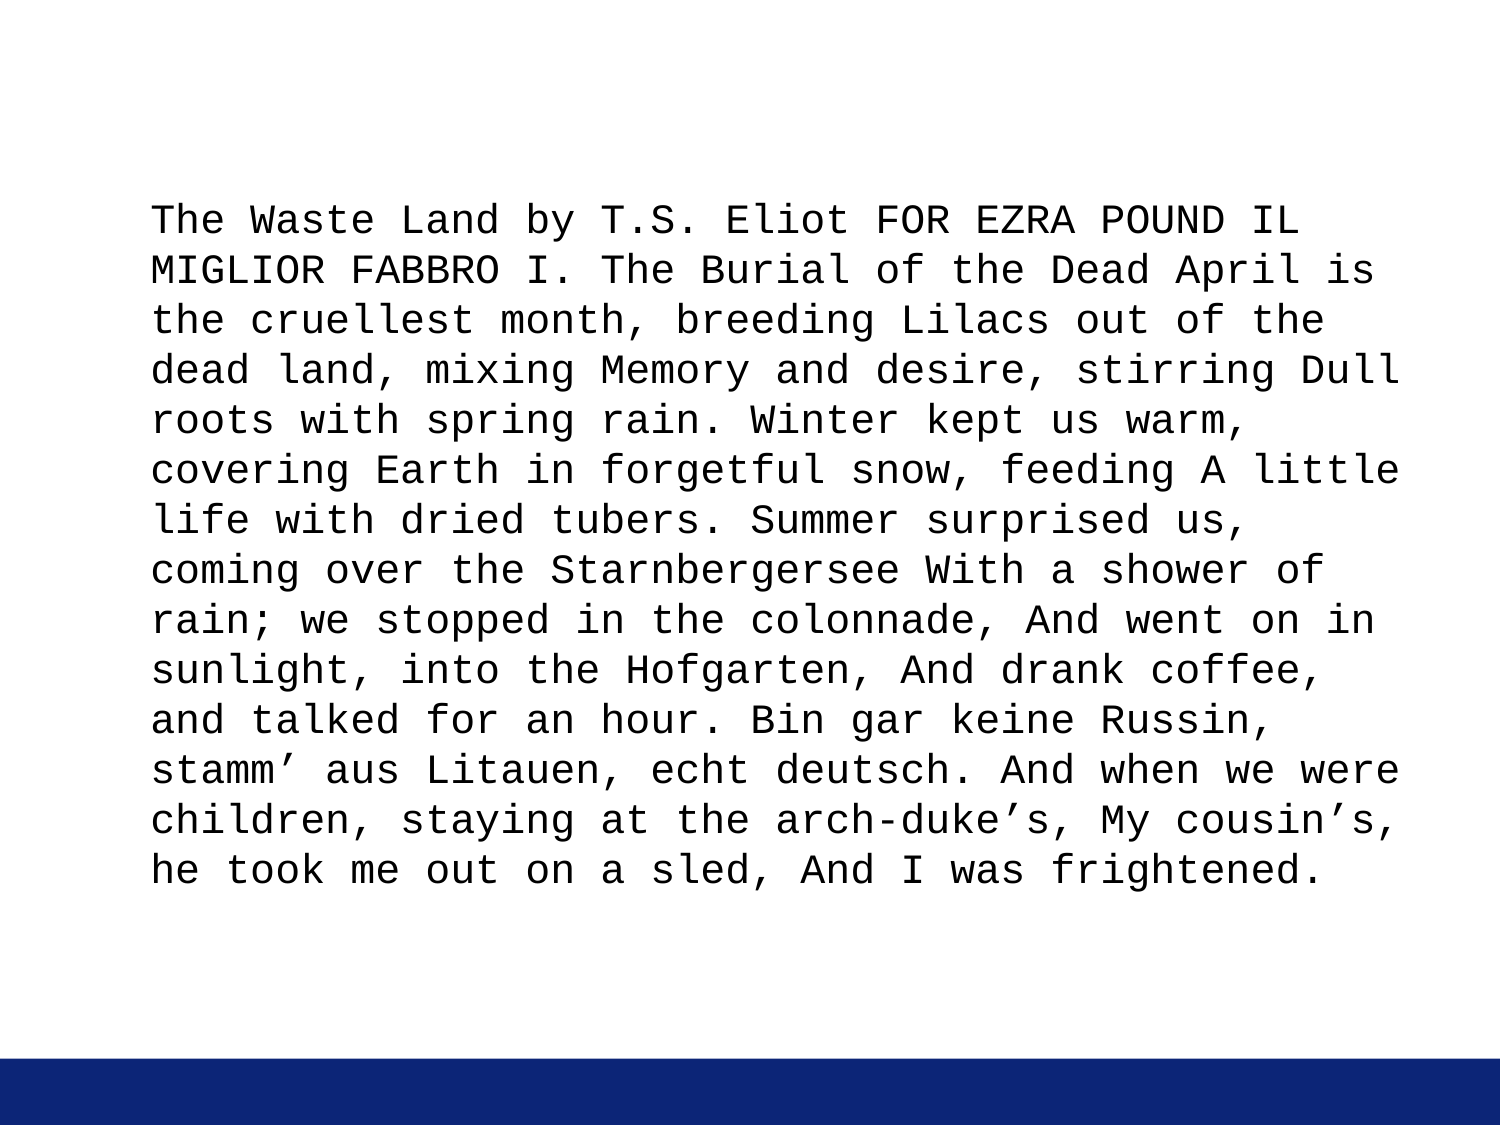

The Waste Land by T.S. Eliot FOR EZRA POUND IL MIGLIOR FABBRO I. The Burial of the Dead April is the cruellest month, breeding Lilacs out of the dead land, mixing Memory and desire, stirring Dull roots with spring rain. Winter kept us warm, covering Earth in forgetful snow, feeding A little life with dried tubers. Summer surprised us, coming over the Starnbergersee With a shower of rain; we stopped in the colonnade, And went on in sunlight, into the Hofgarten, And drank coffee, and talked for an hour. Bin gar keine Russin, stamm’ aus Litauen, echt deutsch. And when we were children, staying at the arch-duke’s, My cousin’s, he took me out on a sled, And I was frightened.